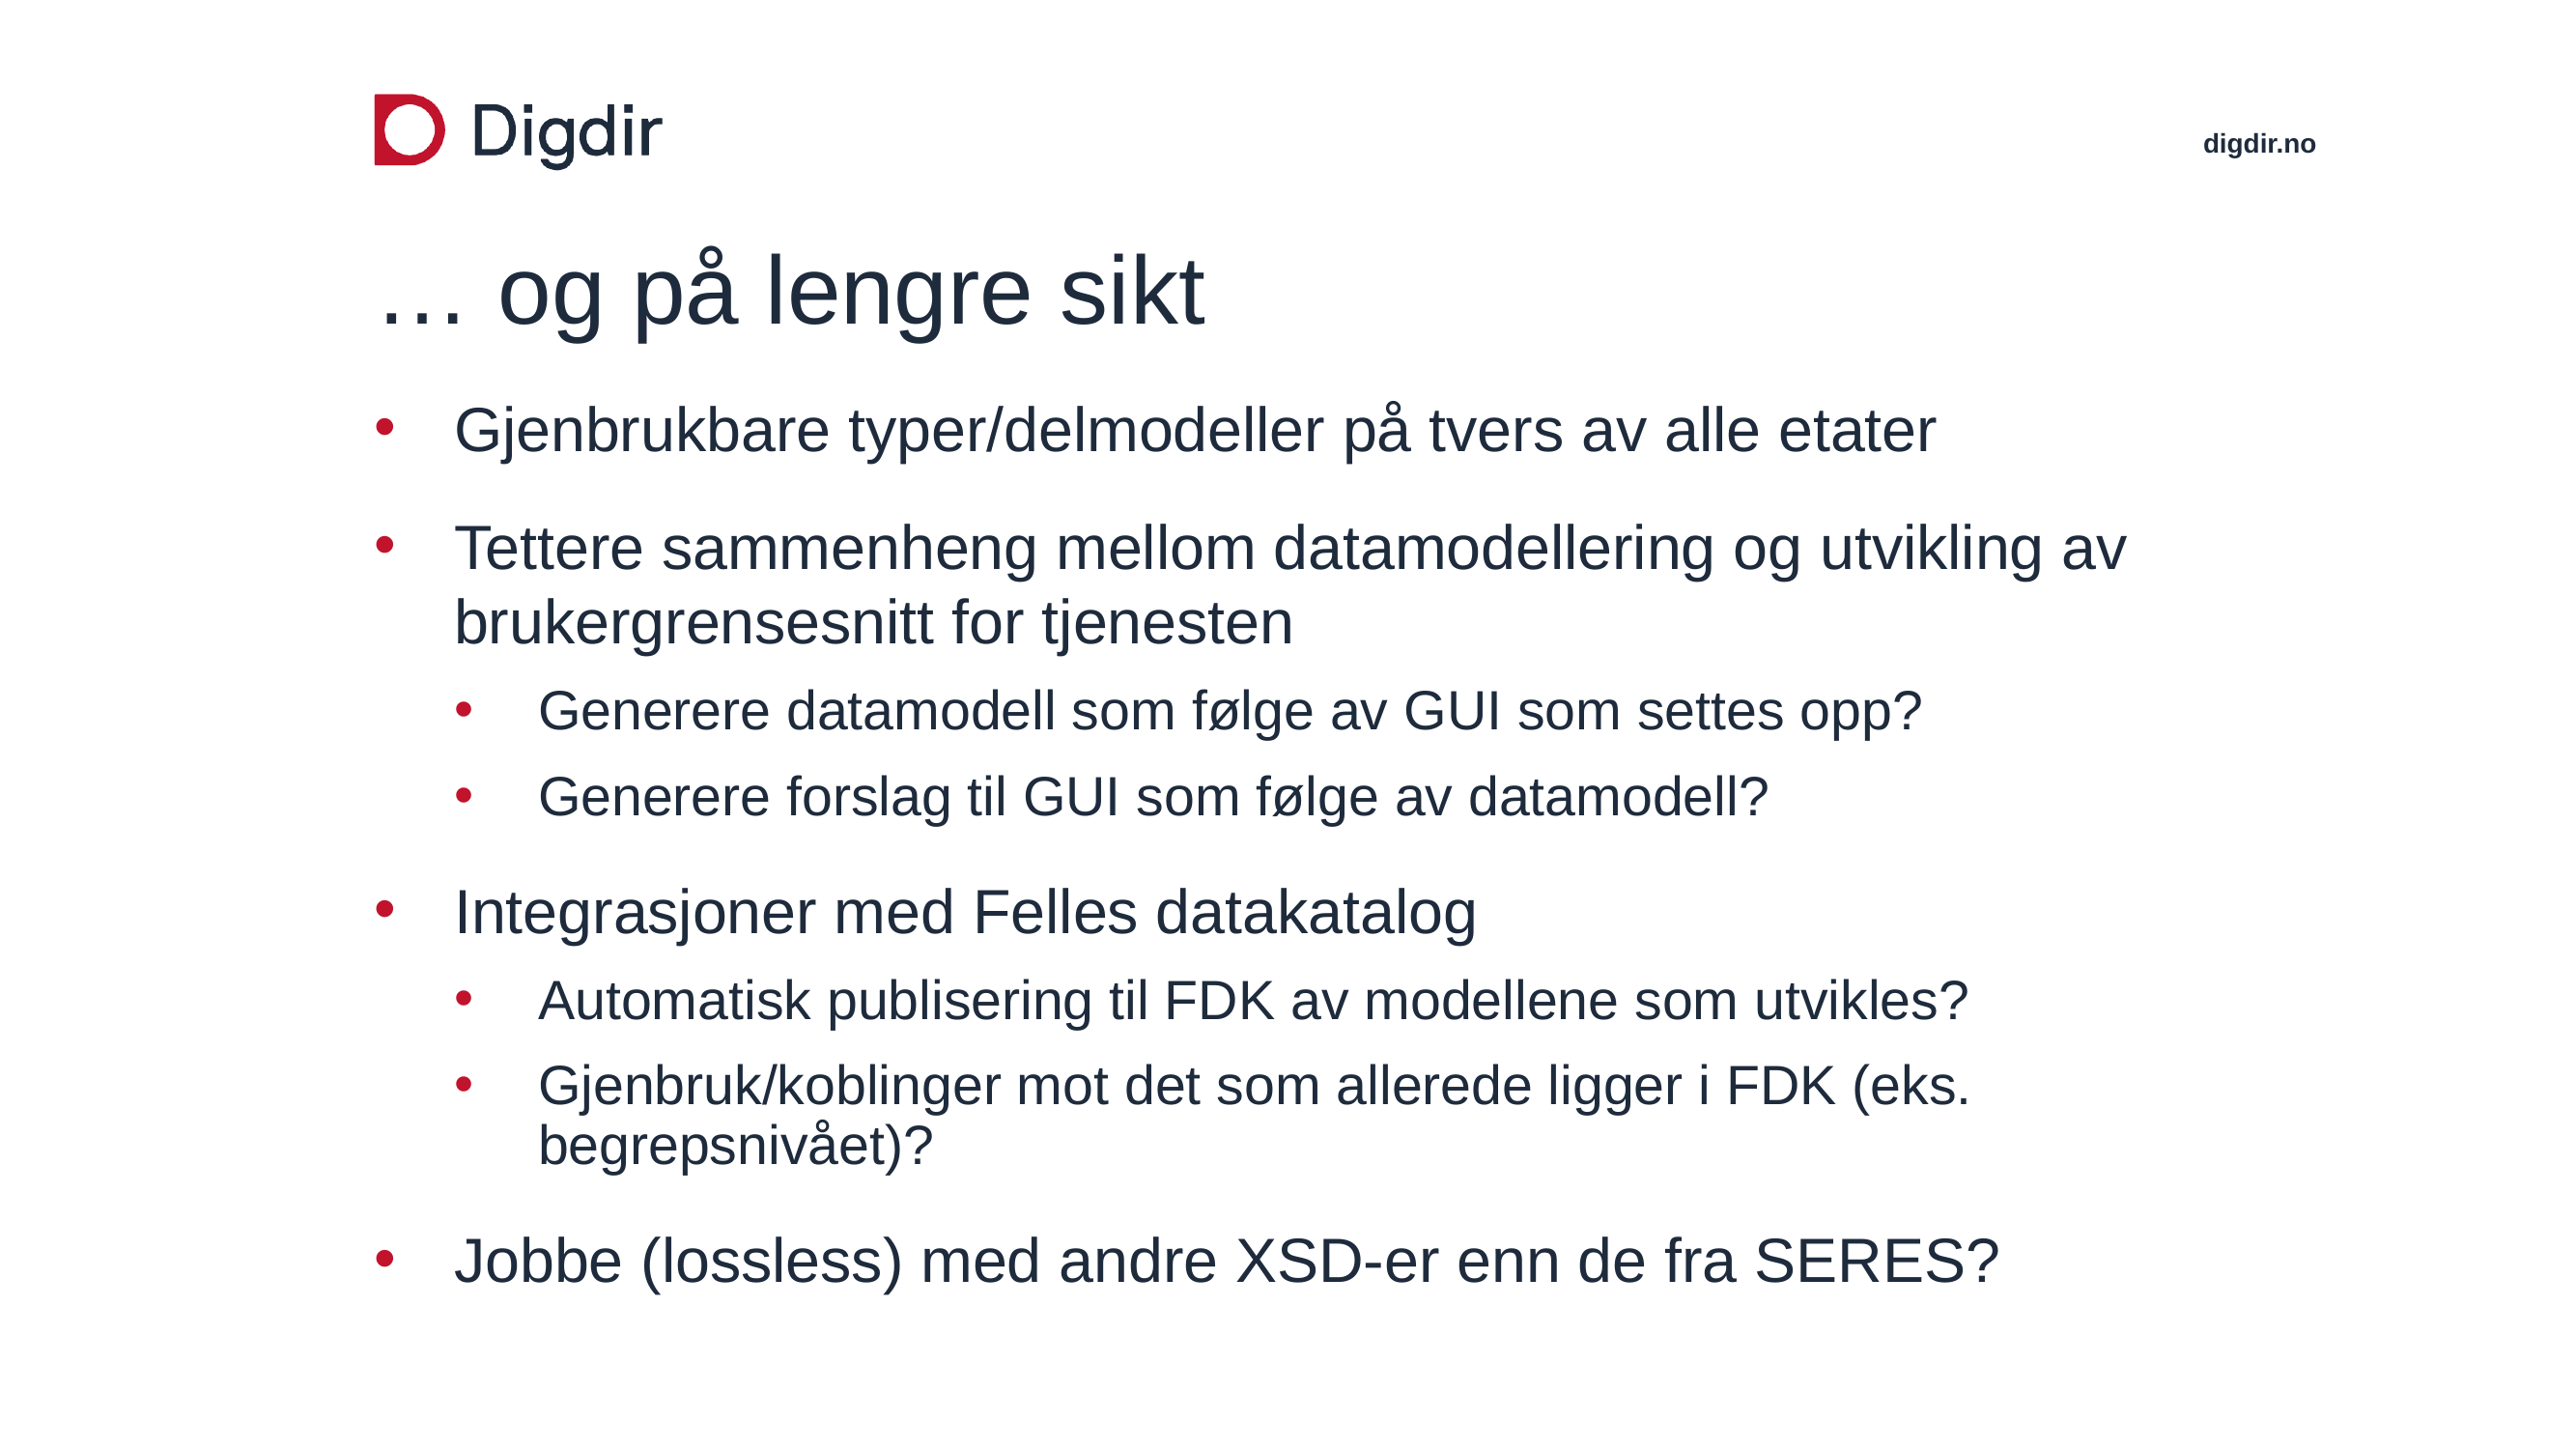

# … og på lengre sikt
Gjenbrukbare typer/delmodeller på tvers av alle etater
Tettere sammenheng mellom datamodellering og utvikling av brukergrensesnitt for tjenesten
Generere datamodell som følge av GUI som settes opp?
Generere forslag til GUI som følge av datamodell?
Integrasjoner med Felles datakatalog
Automatisk publisering til FDK av modellene som utvikles?
Gjenbruk/koblinger mot det som allerede ligger i FDK (eks. begrepsnivået)?
Jobbe (lossless) med andre XSD-er enn de fra SERES?